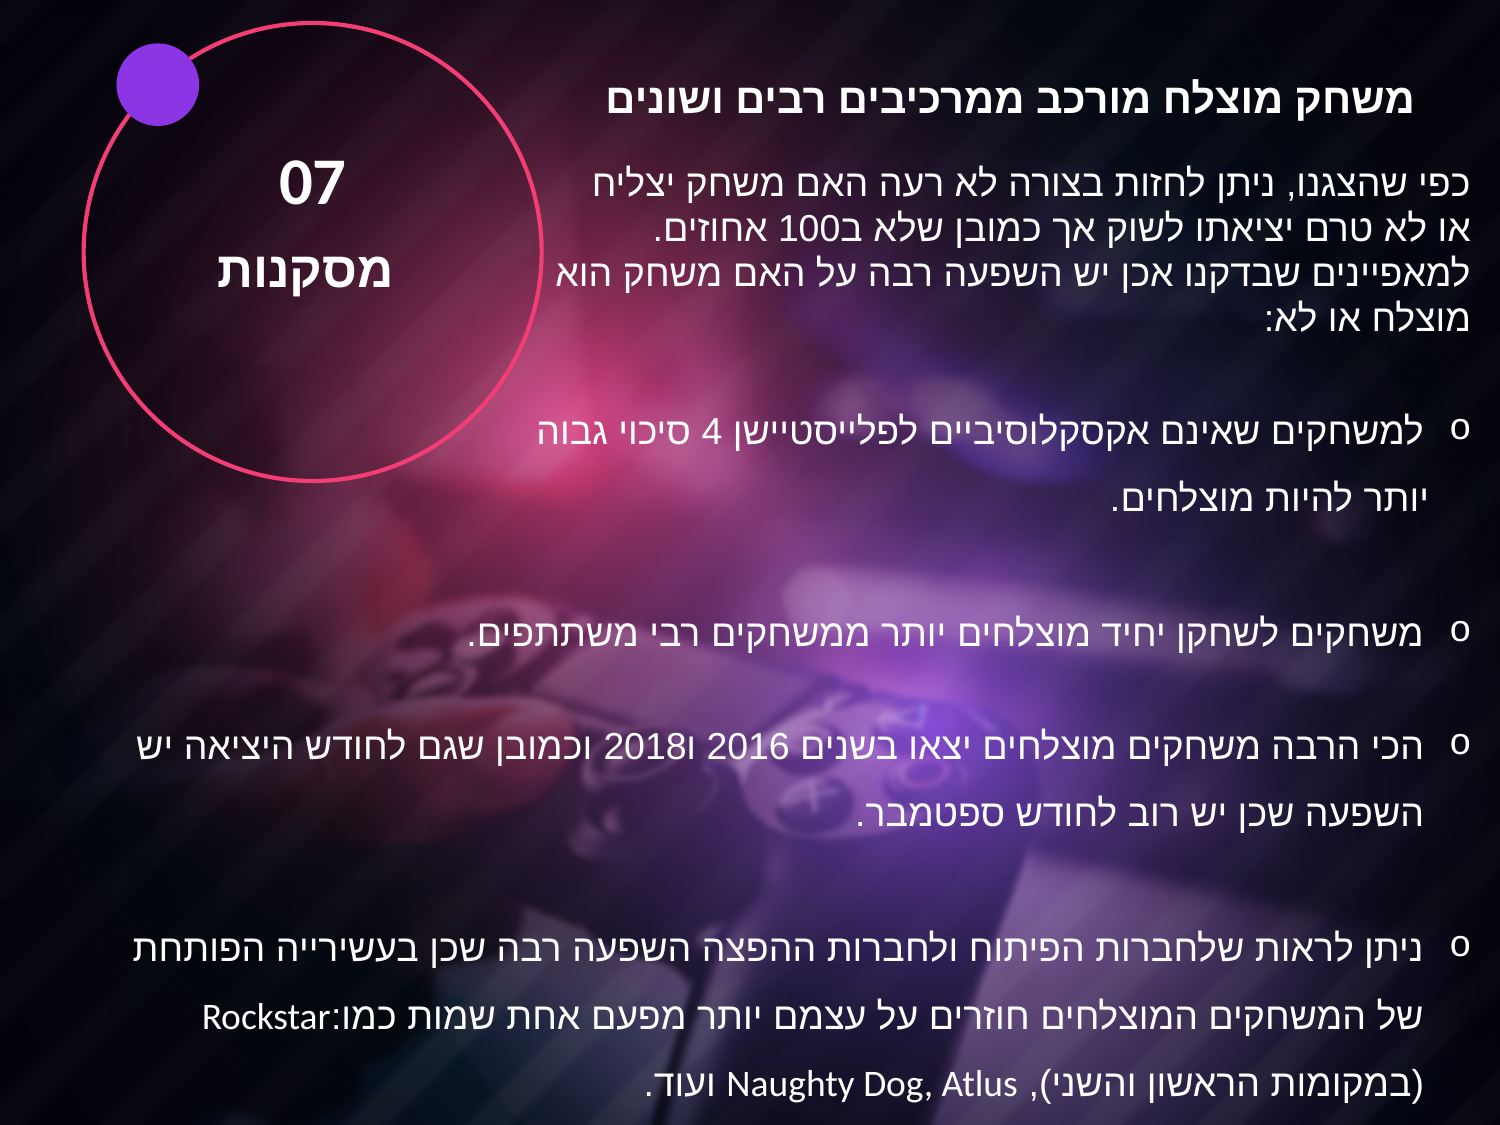

משחק מוצלח מורכב ממרכיבים רבים ושונים
 07
מסקנות
כפי שהצגנו, ניתן לחזות בצורה לא רעה האם משחק יצליח
או לא טרם יציאתו לשוק אך כמובן שלא ב100 אחוזים.
למאפיינים שבדקנו אכן יש השפעה רבה על האם משחק הוא
מוצלח או לא:

למשחקים שאינם אקסקלוסיביים לפלייסטיישן 4 סיכוי גבוה
    יותר להיות מוצלחים.

משחקים לשחקן יחיד מוצלחים יותר ממשחקים רבי משתתפים.

הכי הרבה משחקים מוצלחים יצאו בשנים 2016 ו2018 וכמובן שגם לחודש היציאה יש השפעה שכן יש רוב לחודש ספטמבר.

ניתן לראות שלחברות הפיתוח ולחברות ההפצה השפעה רבה שכן בעשירייה הפותחת של המשחקים המוצלחים חוזרים על עצמם יותר מפעם אחת שמות כמו:Rockstar (במקומות הראשון והשני), Naughty Dog, Atlus ועוד.